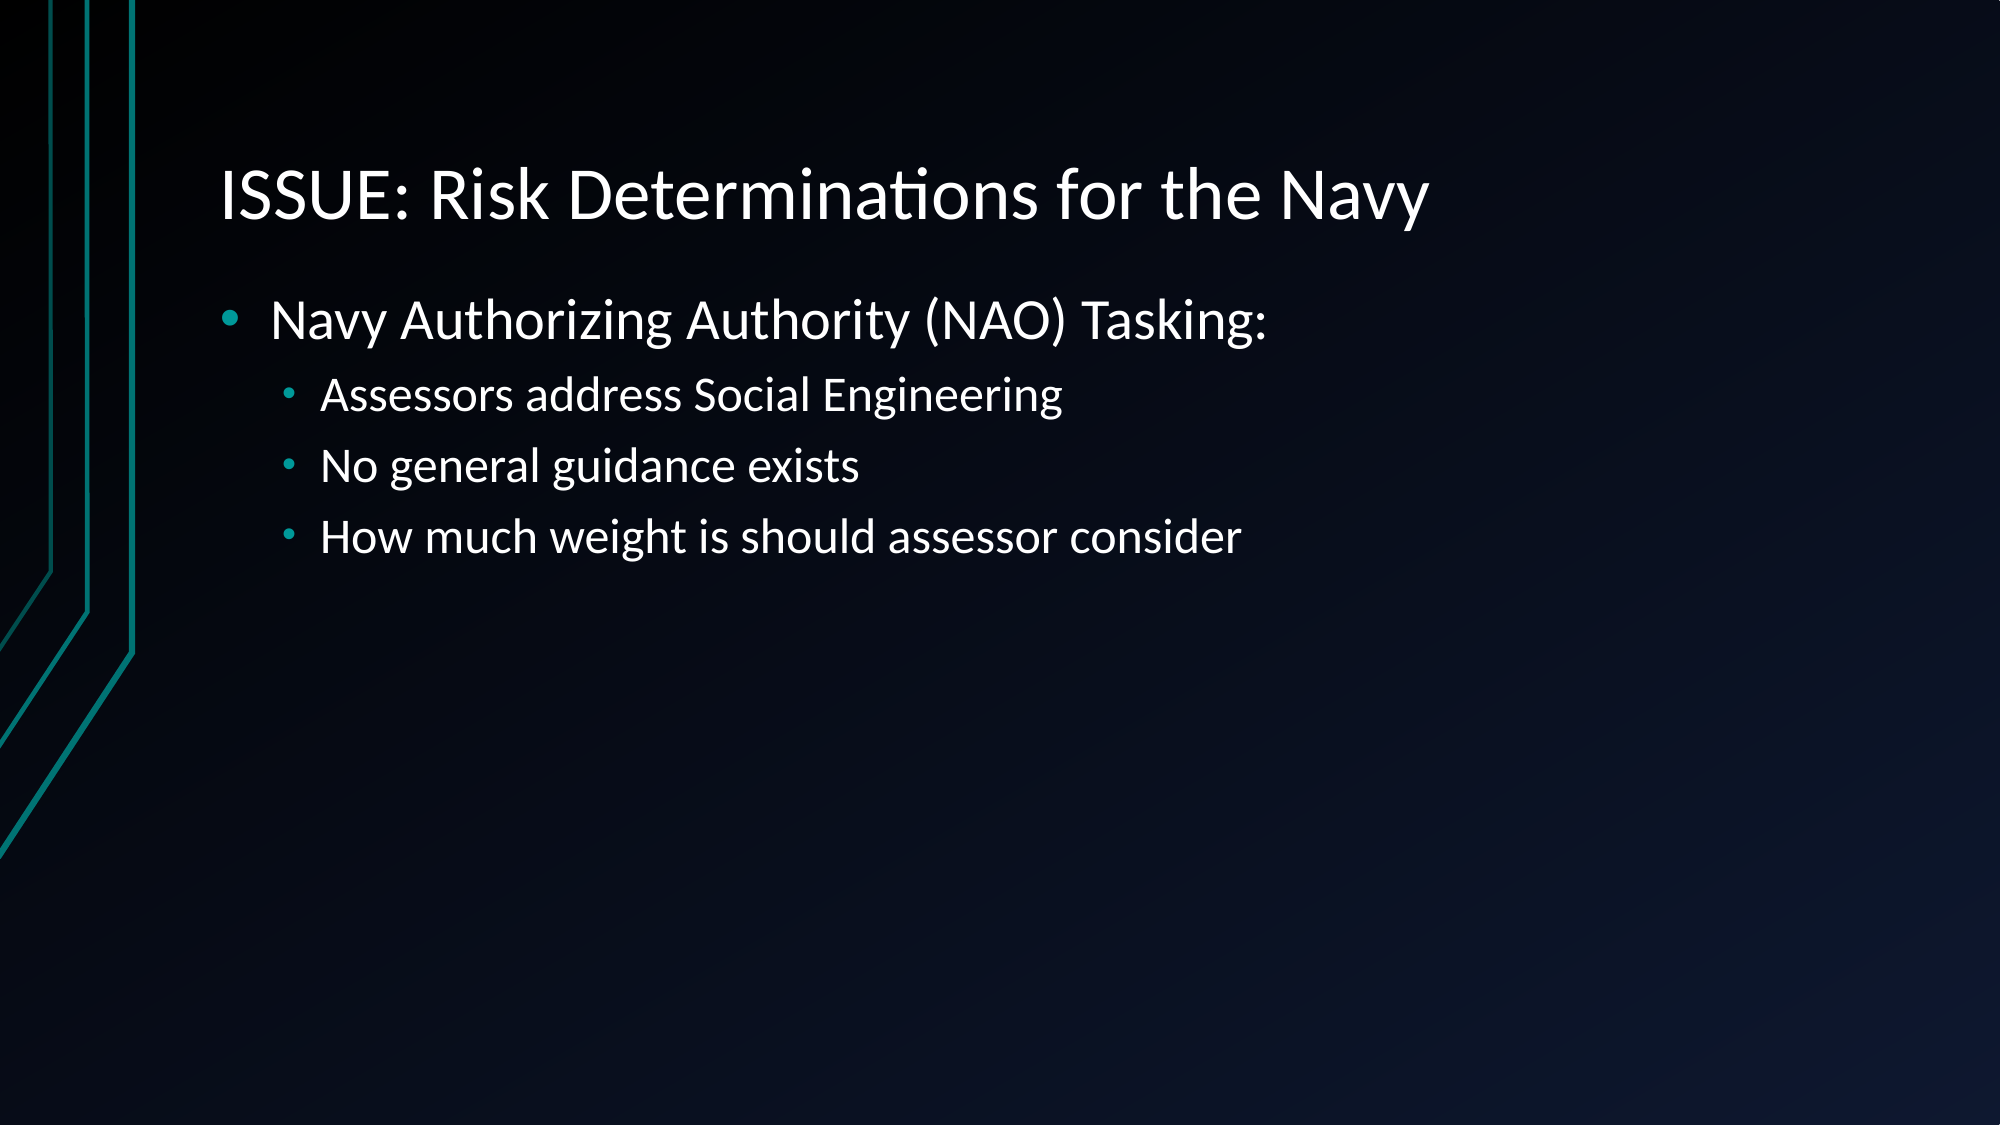

# ISSUE: Risk Determinations for the Navy
Navy Authorizing Authority (NAO) Tasking:
Assessors address Social Engineering
No general guidance exists
How much weight is should assessor consider